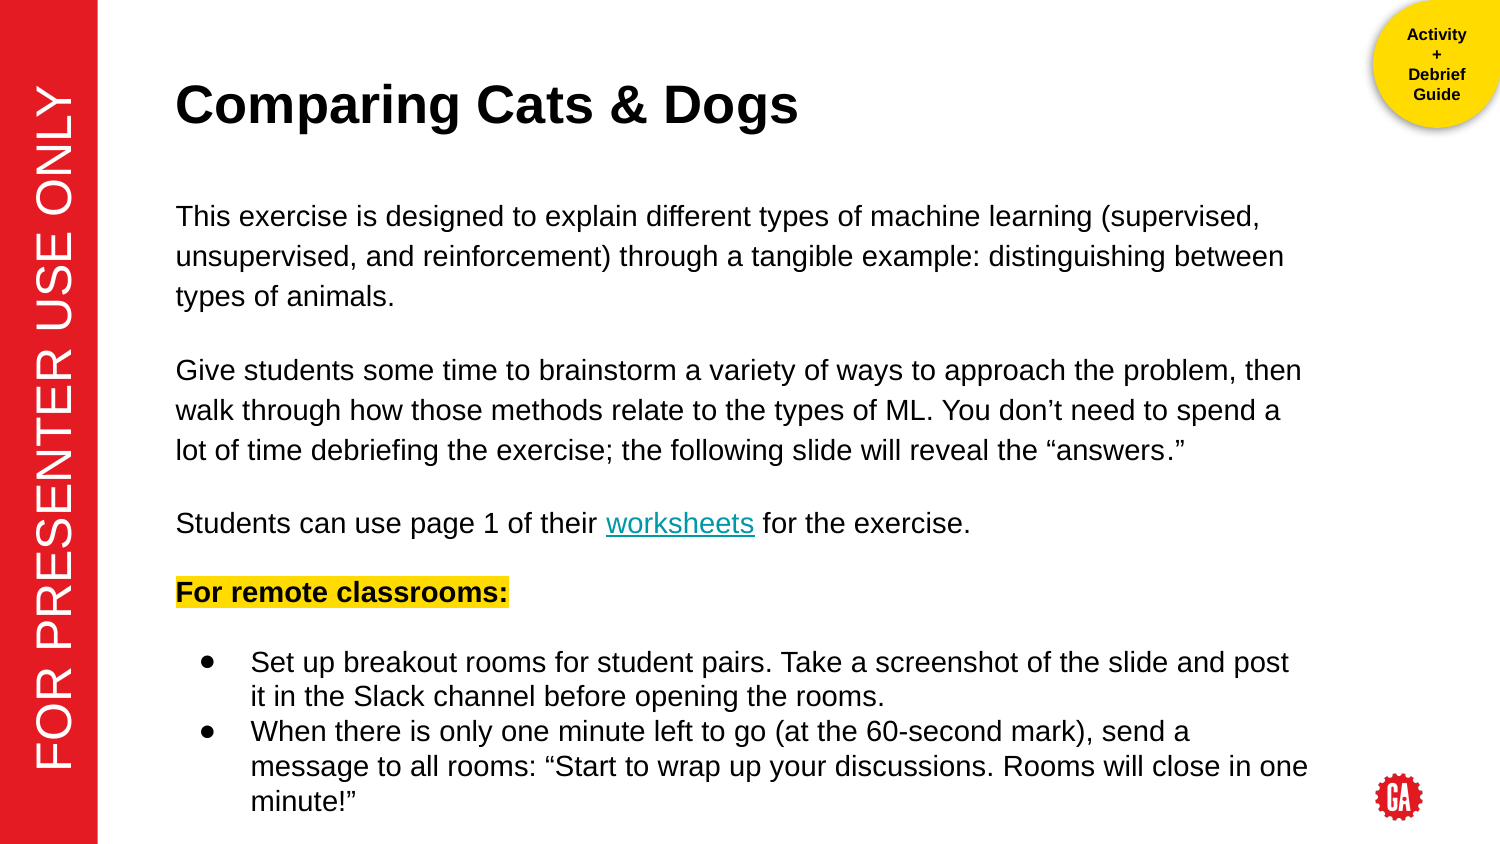

# Comparing Cats & Dogs
This exercise is designed to explain different types of machine learning (supervised, unsupervised, and reinforcement) through a tangible example: distinguishing between types of animals.
Give students some time to brainstorm a variety of ways to approach the problem, then walk through how those methods relate to the types of ML. You don’t need to spend a lot of time debriefing the exercise; the following slide will reveal the “answers.”
Students can use page 1 of their worksheets for the exercise.
For remote classrooms:

Set up breakout rooms for student pairs. Take a screenshot of the slide and post it in the Slack channel before opening the rooms.
When there is only one minute left to go (at the 60-second mark), send a message to all rooms: “Start to wrap up your discussions. Rooms will close in one minute!”